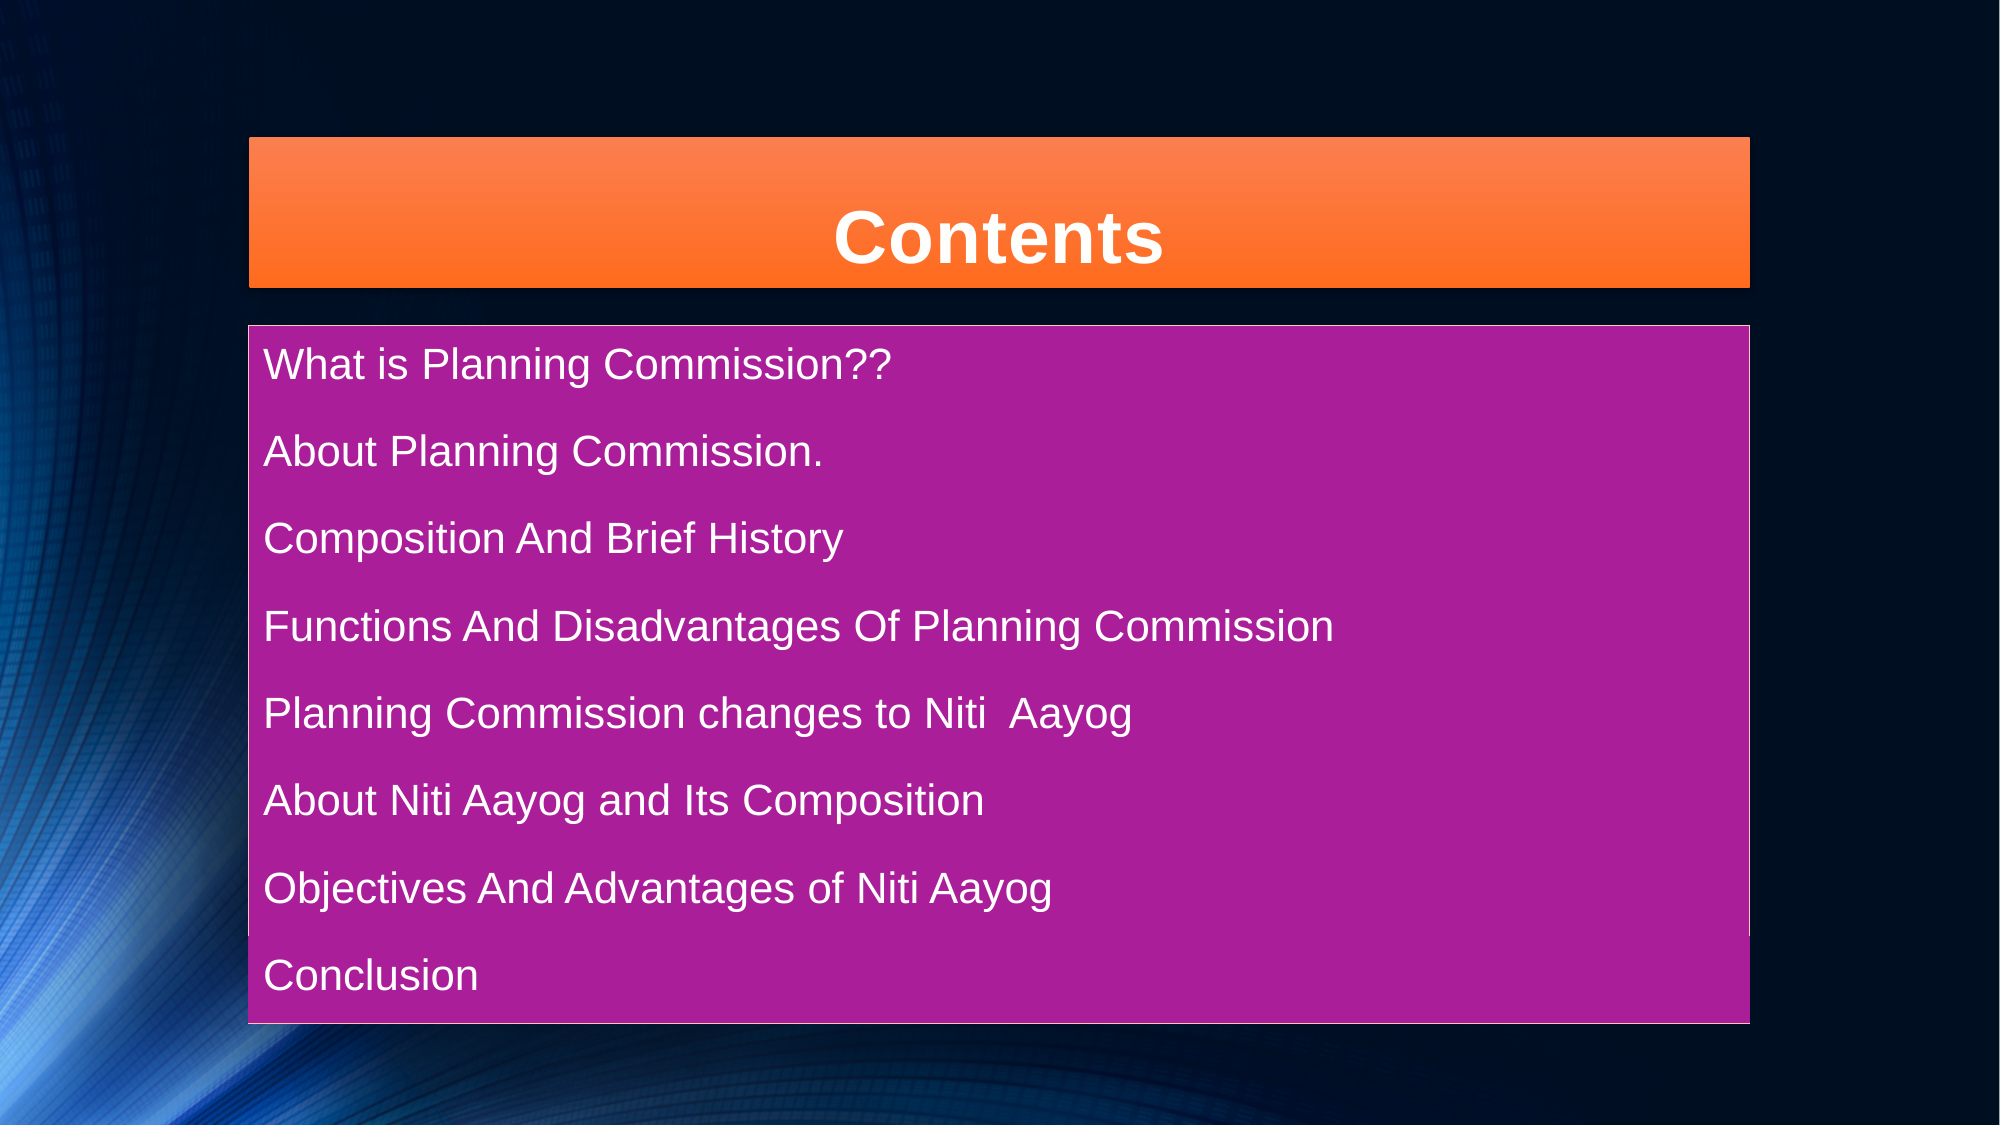

# Contents
| What is Planning Commission?? |
| --- |
| About Planning Commission. |
| Composition And Brief History |
| Functions And Disadvantages Of Planning Commission |
| Planning Commission changes to Niti Aayog |
| About Niti Aayog and Its Composition |
| Objectives And Advantages of Niti Aayog |
| Conclusion |